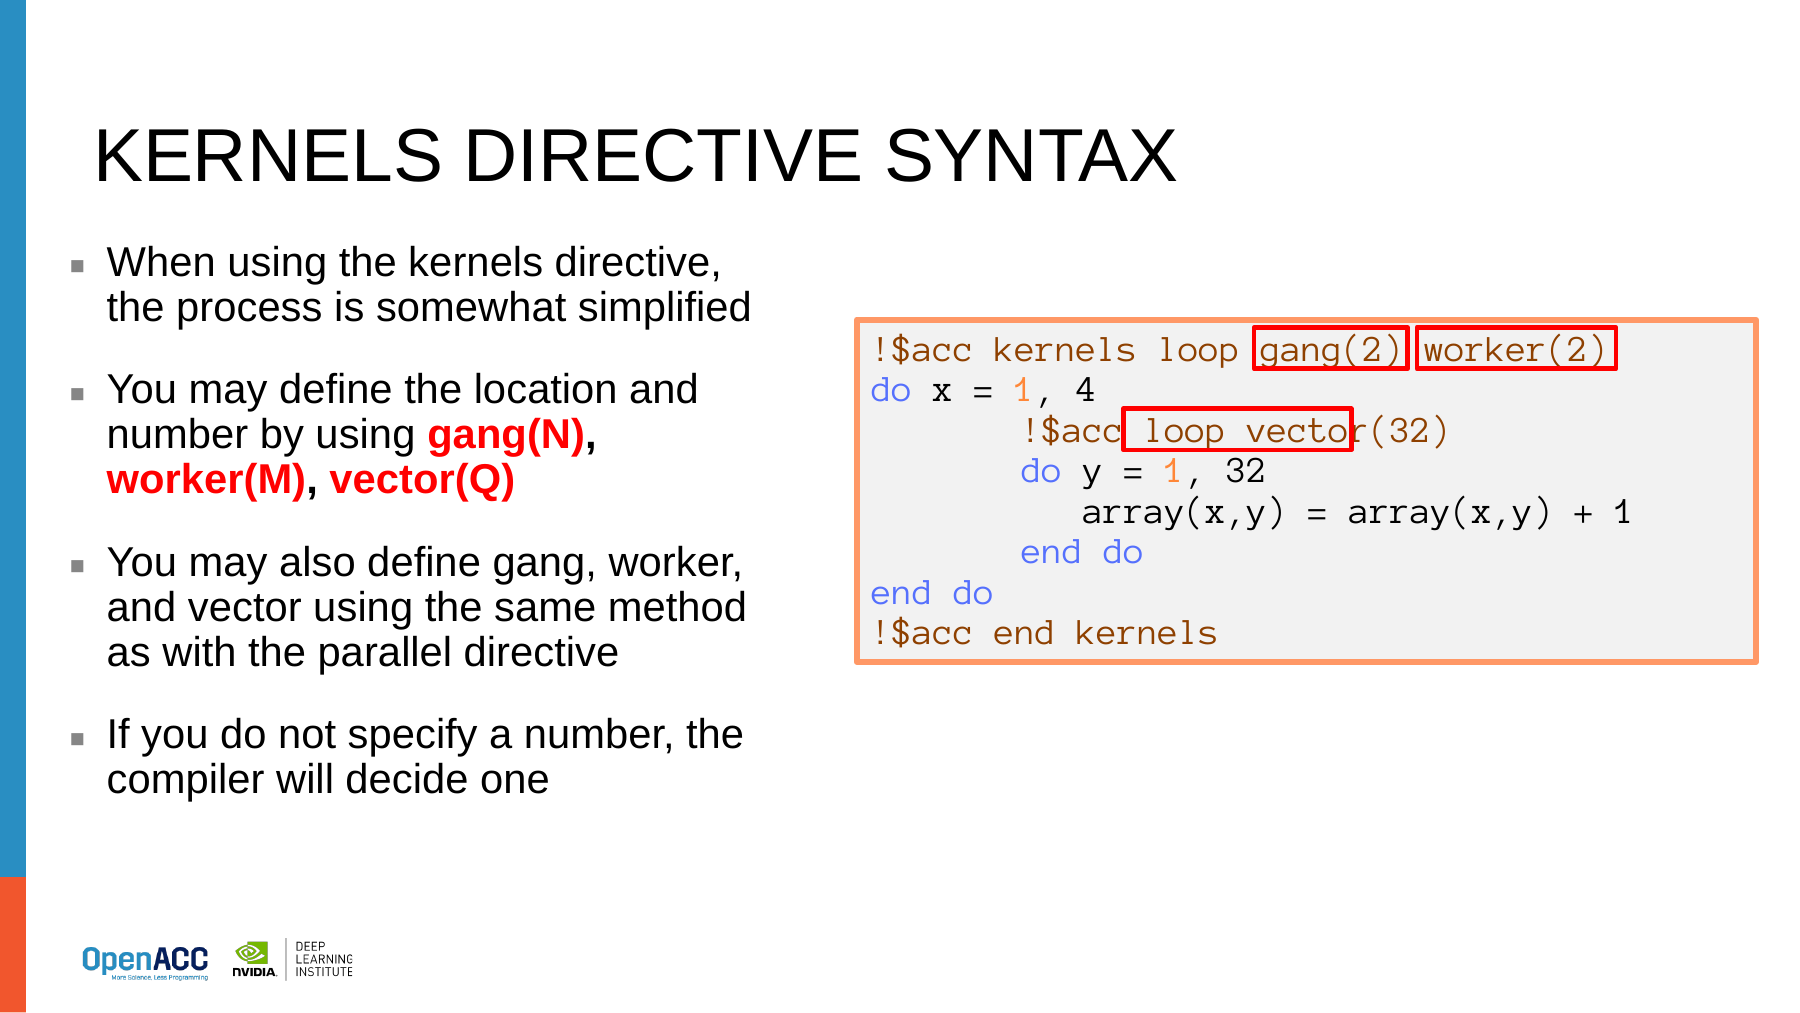

# KERNELS DIRECTIVE SYNTAX
When using the kernels directive, the process is somewhat simplified
You may define the location and number by using gang(N), worker(M), vector(Q)
You may also define gang, worker, and vector using the same method as with the parallel directive
If you do not specify a number, the compiler will decide one
!$acc kernels loop gang(2) worker(2)
do x = 1, 4
	!$acc loop vector(32)
	do y = 1, 32
	   array(x,y) = array(x,y) + 1
	end do
end do
!$acc end kernels